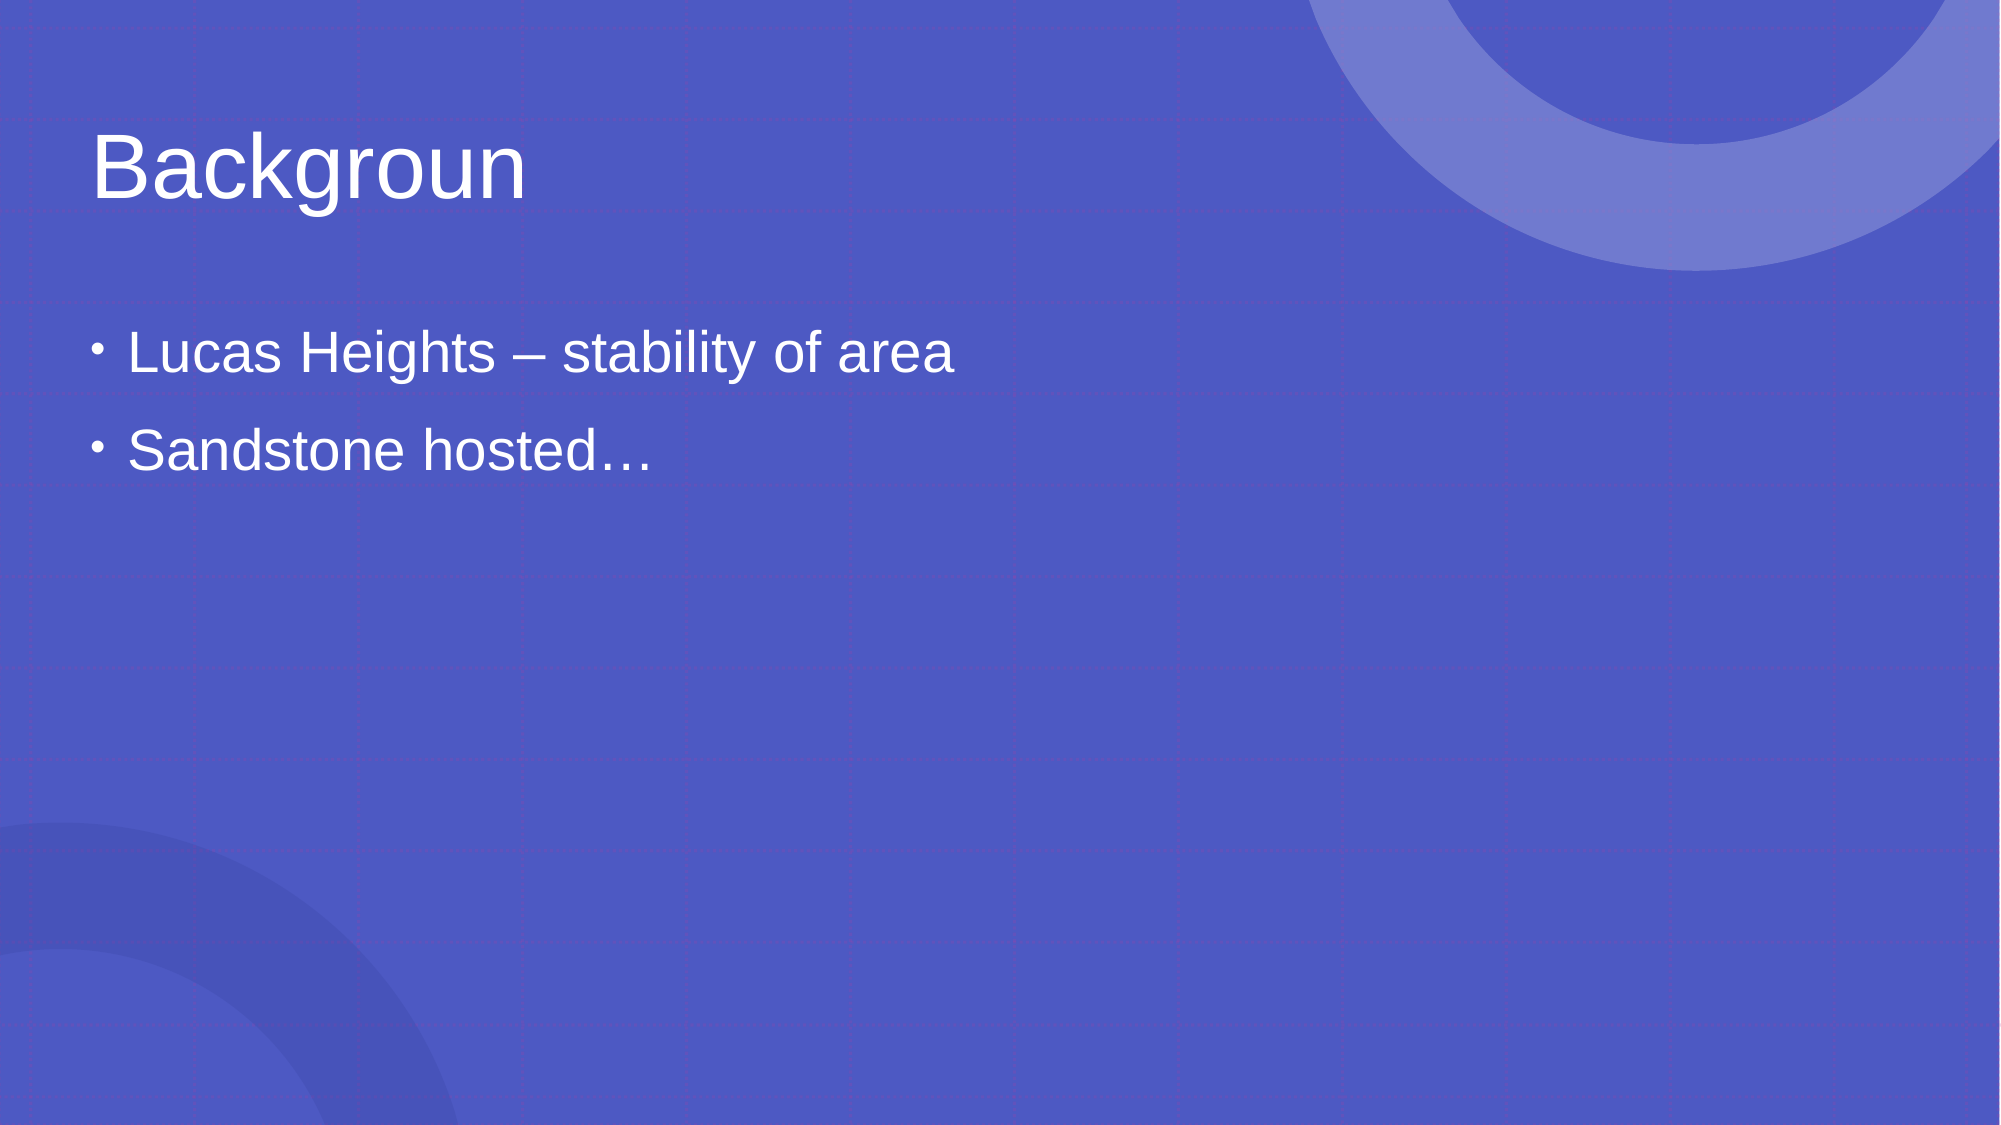

# Backgroun
Lucas Heights – stability of area
Sandstone hosted…